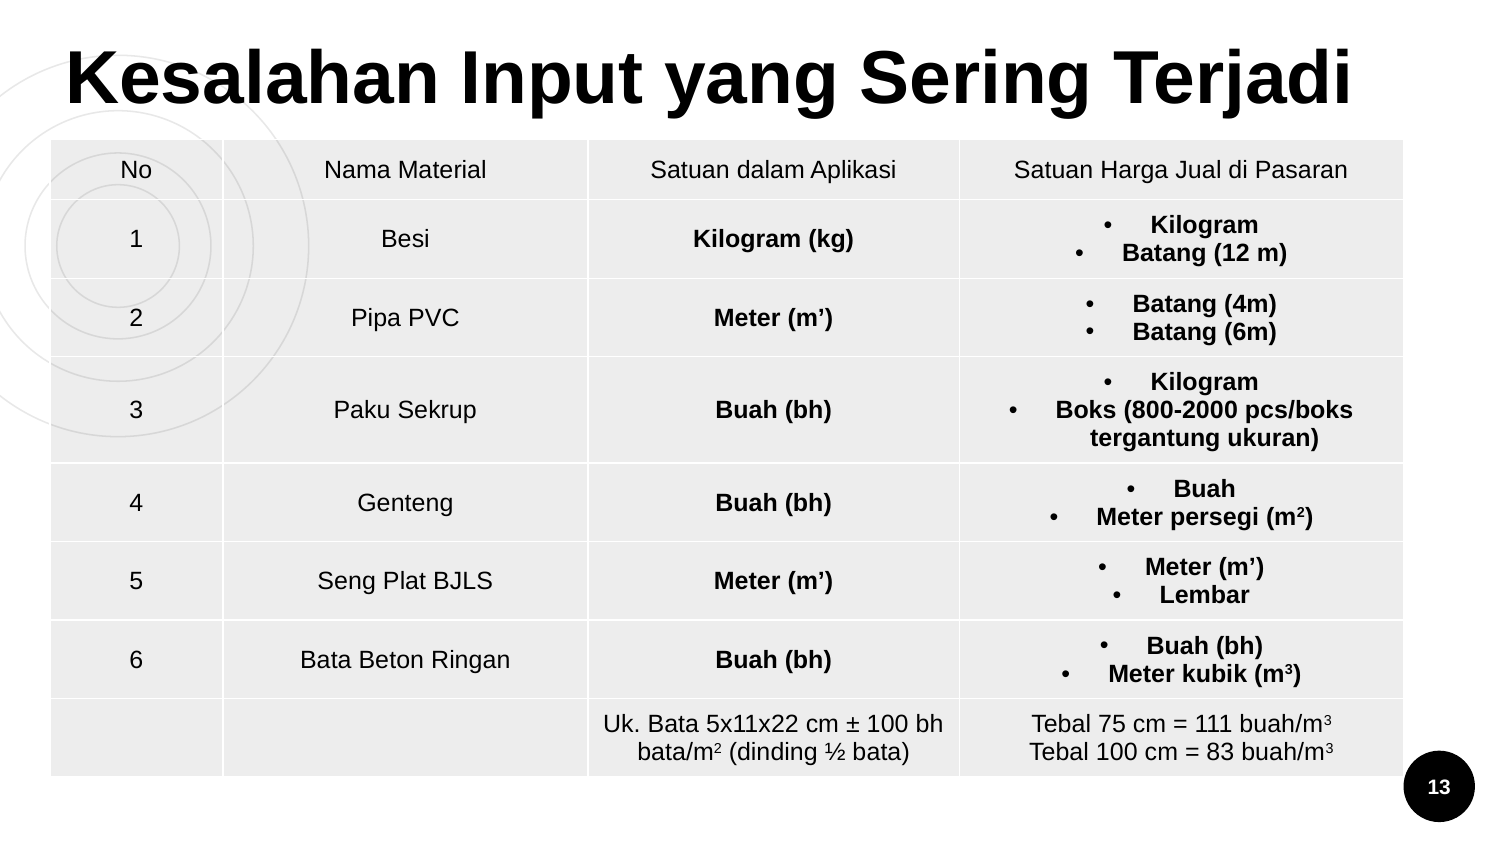

# Kesalahan Input yang Sering Terjadi
| No | Nama Material | Satuan dalam Aplikasi | Satuan Harga Jual di Pasaran |
| --- | --- | --- | --- |
| 1 | Besi | Kilogram (kg) | Kilogram Batang (12 m) |
| 2 | Pipa PVC | Meter (m’) | Batang (4m) Batang (6m) |
| 3 | Paku Sekrup | Buah (bh) | Kilogram Boks (800-2000 pcs/boks tergantung ukuran) |
| 4 | Genteng | Buah (bh) | Buah Meter persegi (m2) |
| 5 | Seng Plat BJLS | Meter (m’) | Meter (m’) Lembar |
| 6 | Bata Beton Ringan | Buah (bh) | Buah (bh) Meter kubik (m3) |
|  |  | Uk. Bata 5x11x22 cm ± 100 bh bata/m2 (dinding ½ bata) | Tebal 75 cm = 111 buah/m3 Tebal 100 cm = 83 buah/m3 |
13